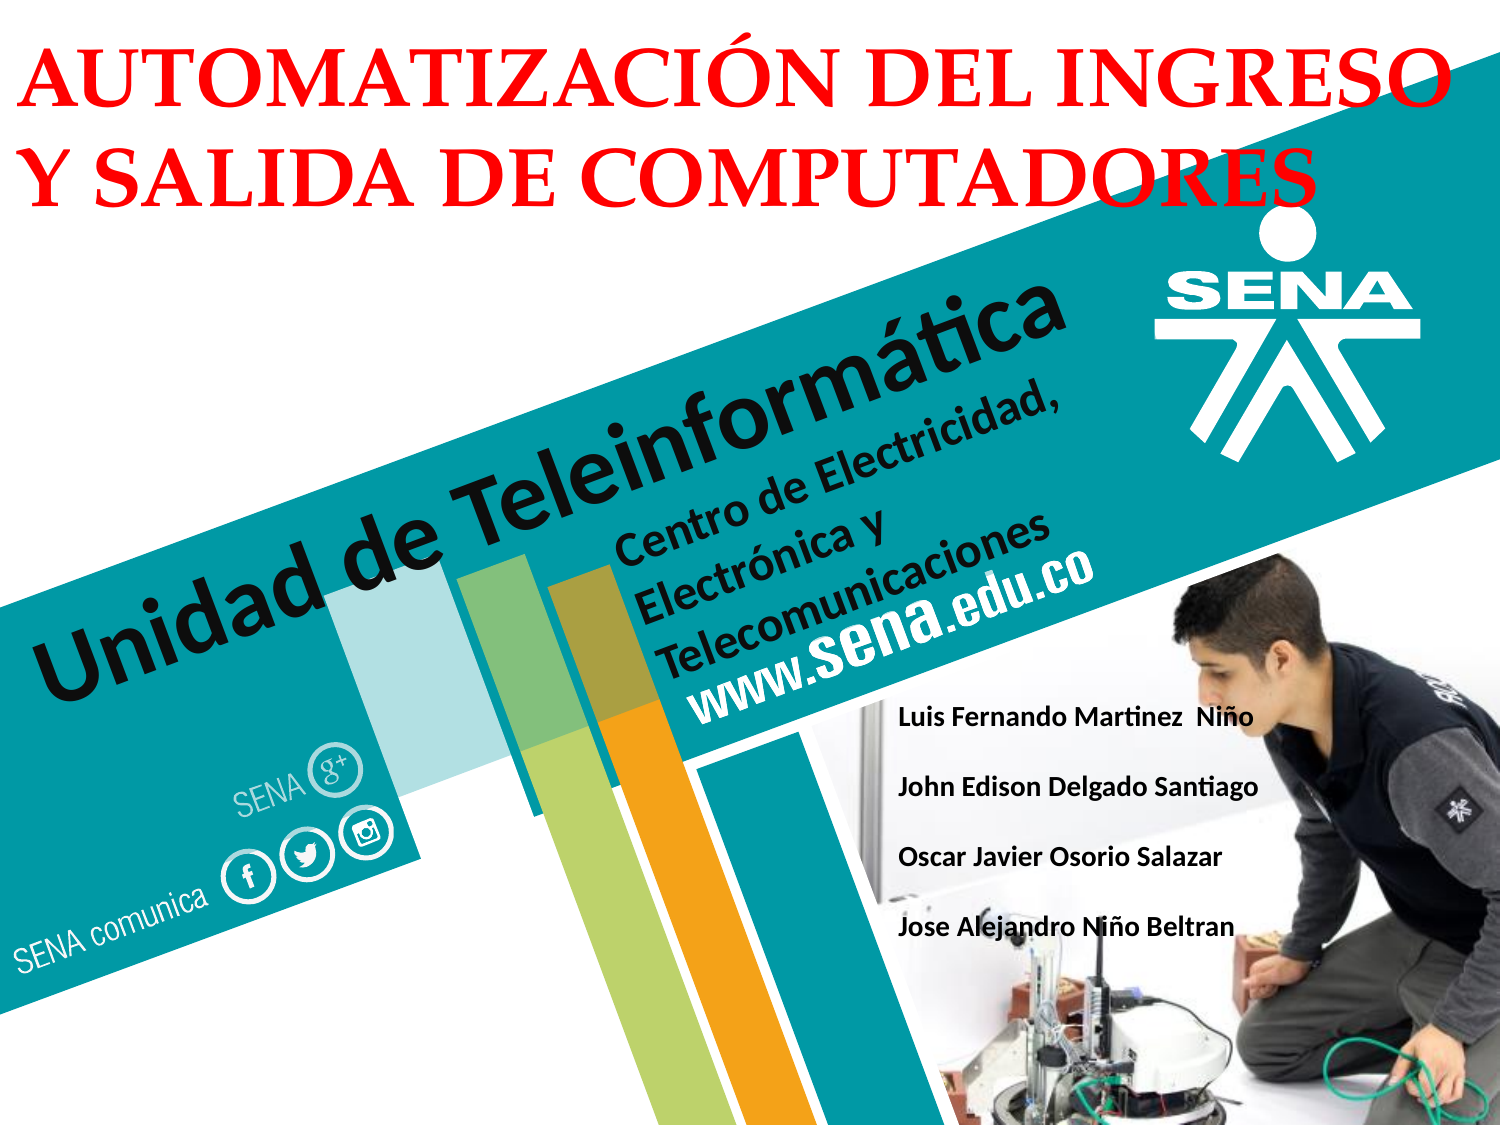

Automatización del ingreso y salida de computadores
Unidad de Teleinformática
                                                    Centro de Electricidad,
                                                    Electrónica y
                                                    Telecomunicaciones
Luis Fernando Martinez  Niño

John Edison Delgado Santiago

Oscar Javier Osorio Salazar

Jose Alejandro Niño Beltran